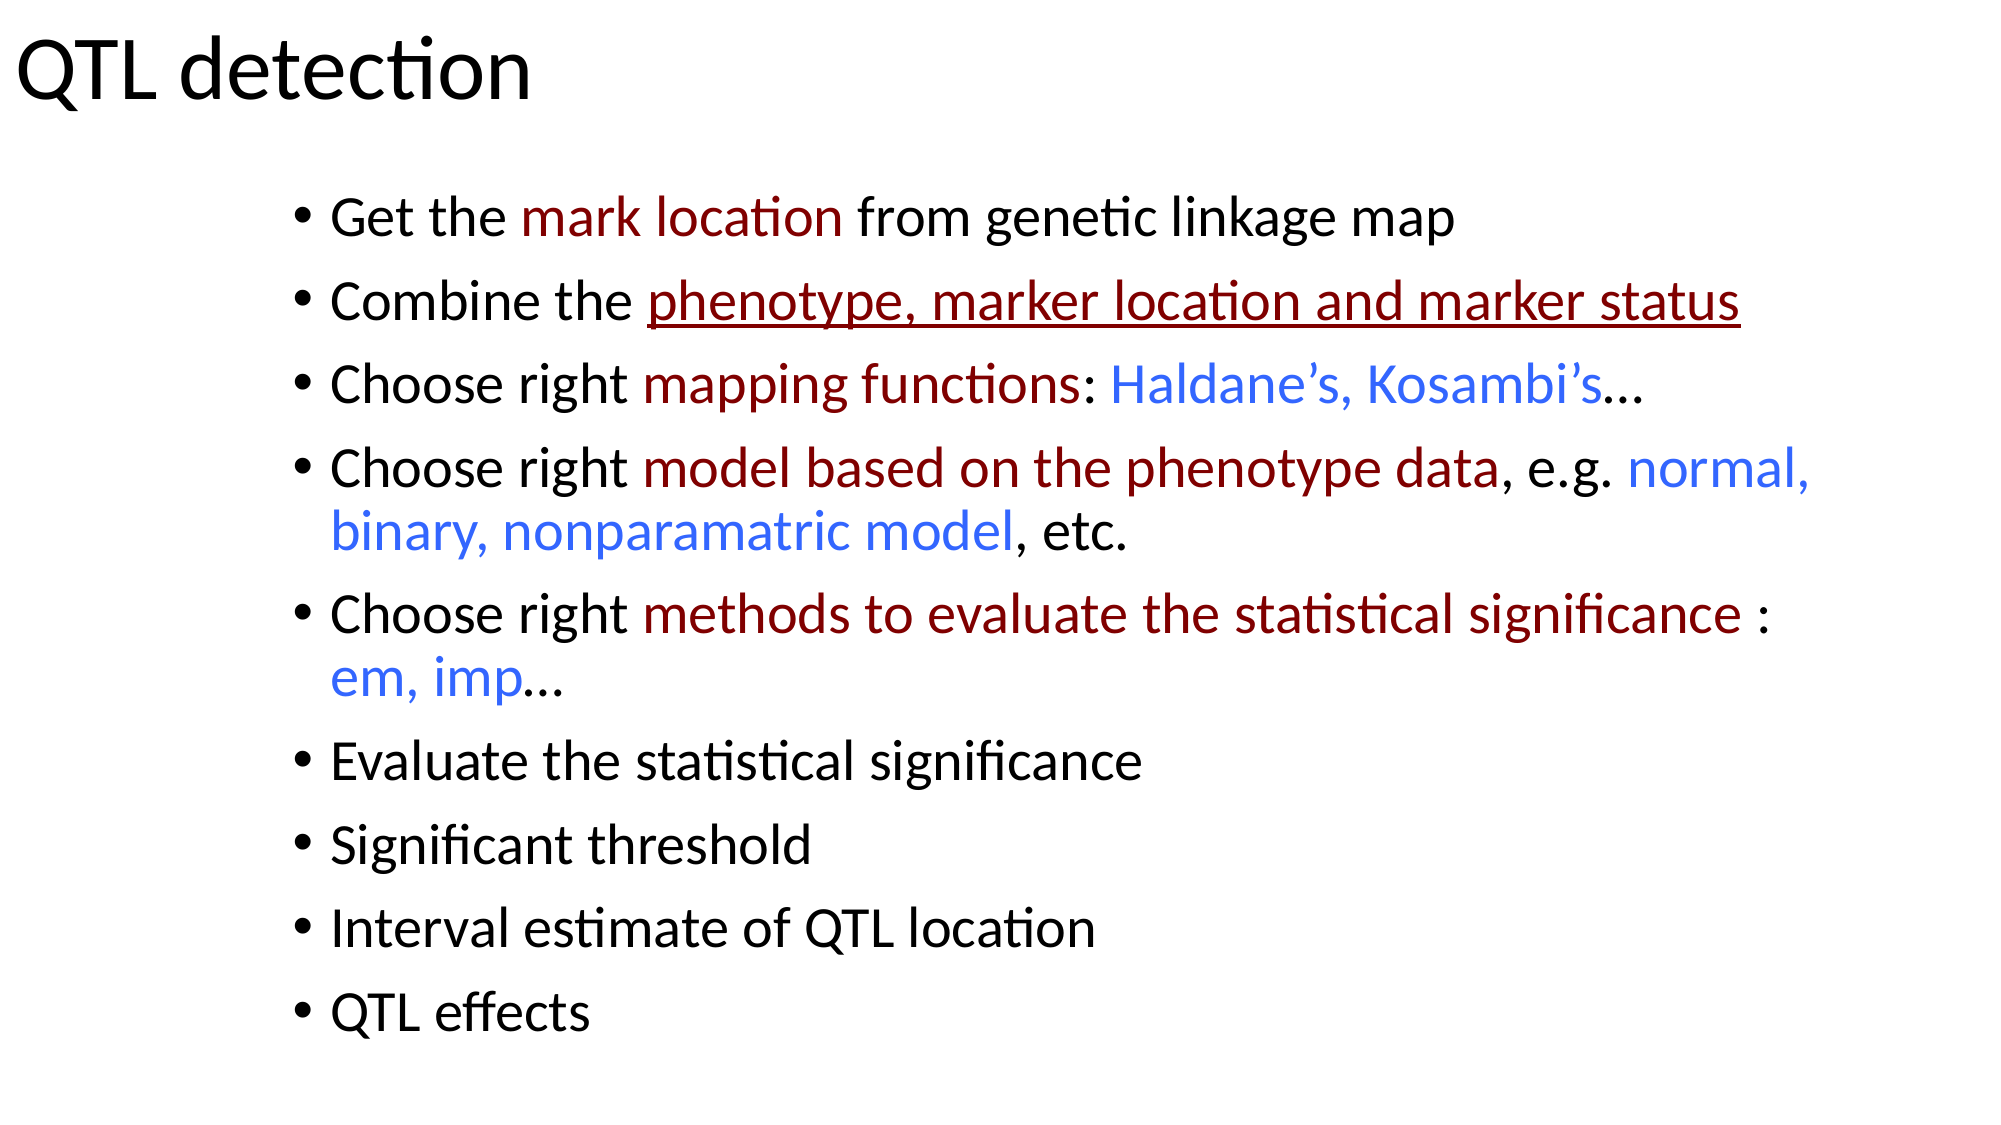

# QTL detection
Get the mark location from genetic linkage map
Combine the phenotype, marker location and marker status
Choose right mapping functions: Haldane’s, Kosambi’s…
Choose right model based on the phenotype data, e.g. normal, binary, nonparamatric model, etc.
Choose right methods to evaluate the statistical significance : em, imp…
Evaluate the statistical significance
Significant threshold
Interval estimate of QTL location
QTL effects